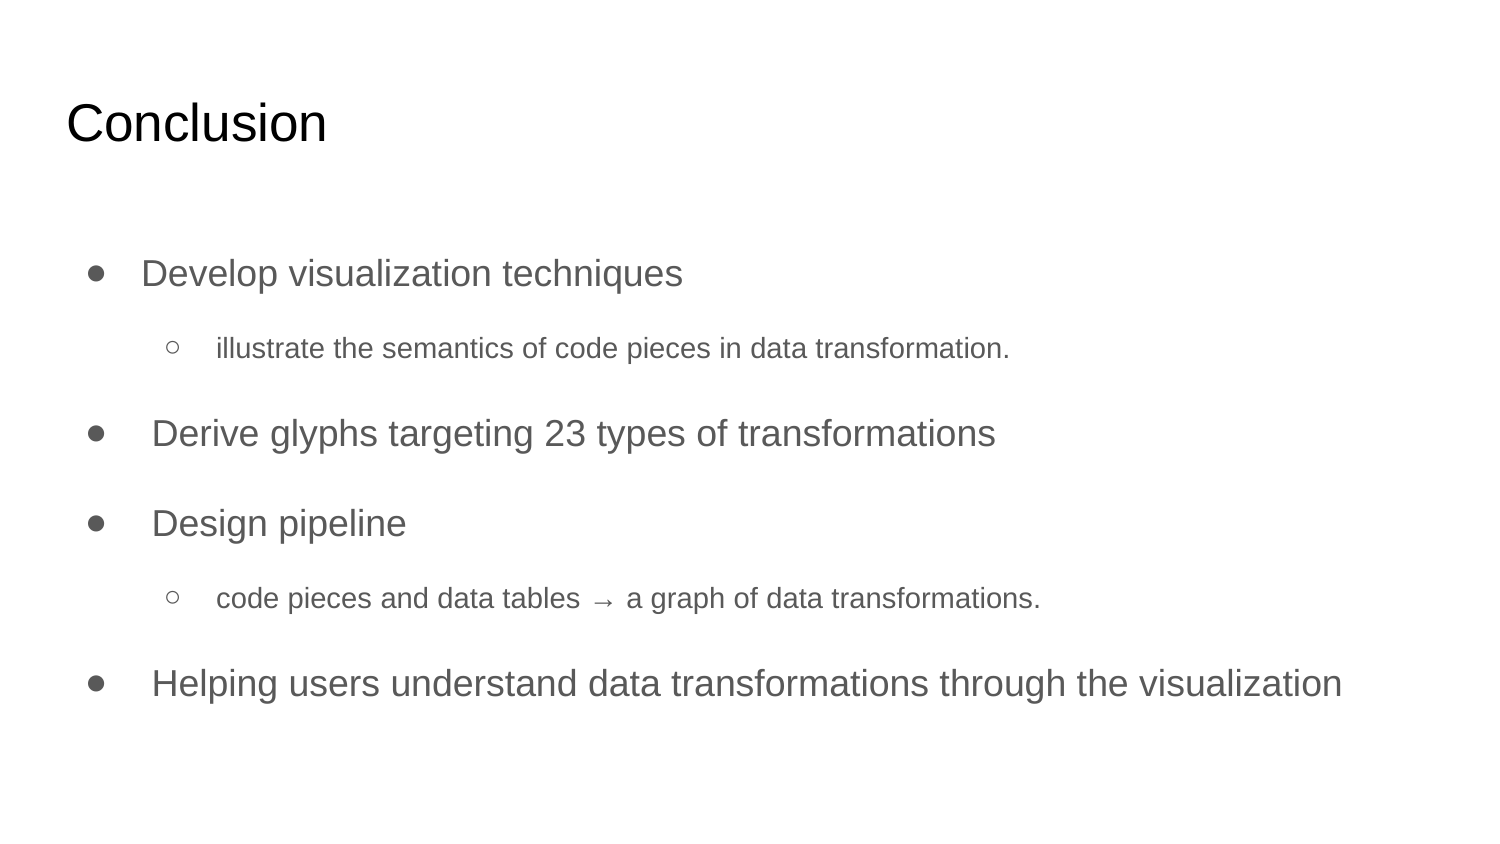

# Conclusion
Develop visualization techniques
illustrate the semantics of code pieces in data transformation.
 Derive glyphs targeting 23 types of transformations
 Design pipeline
code pieces and data tables → a graph of data transformations.
 Helping users understand data transformations through the visualization